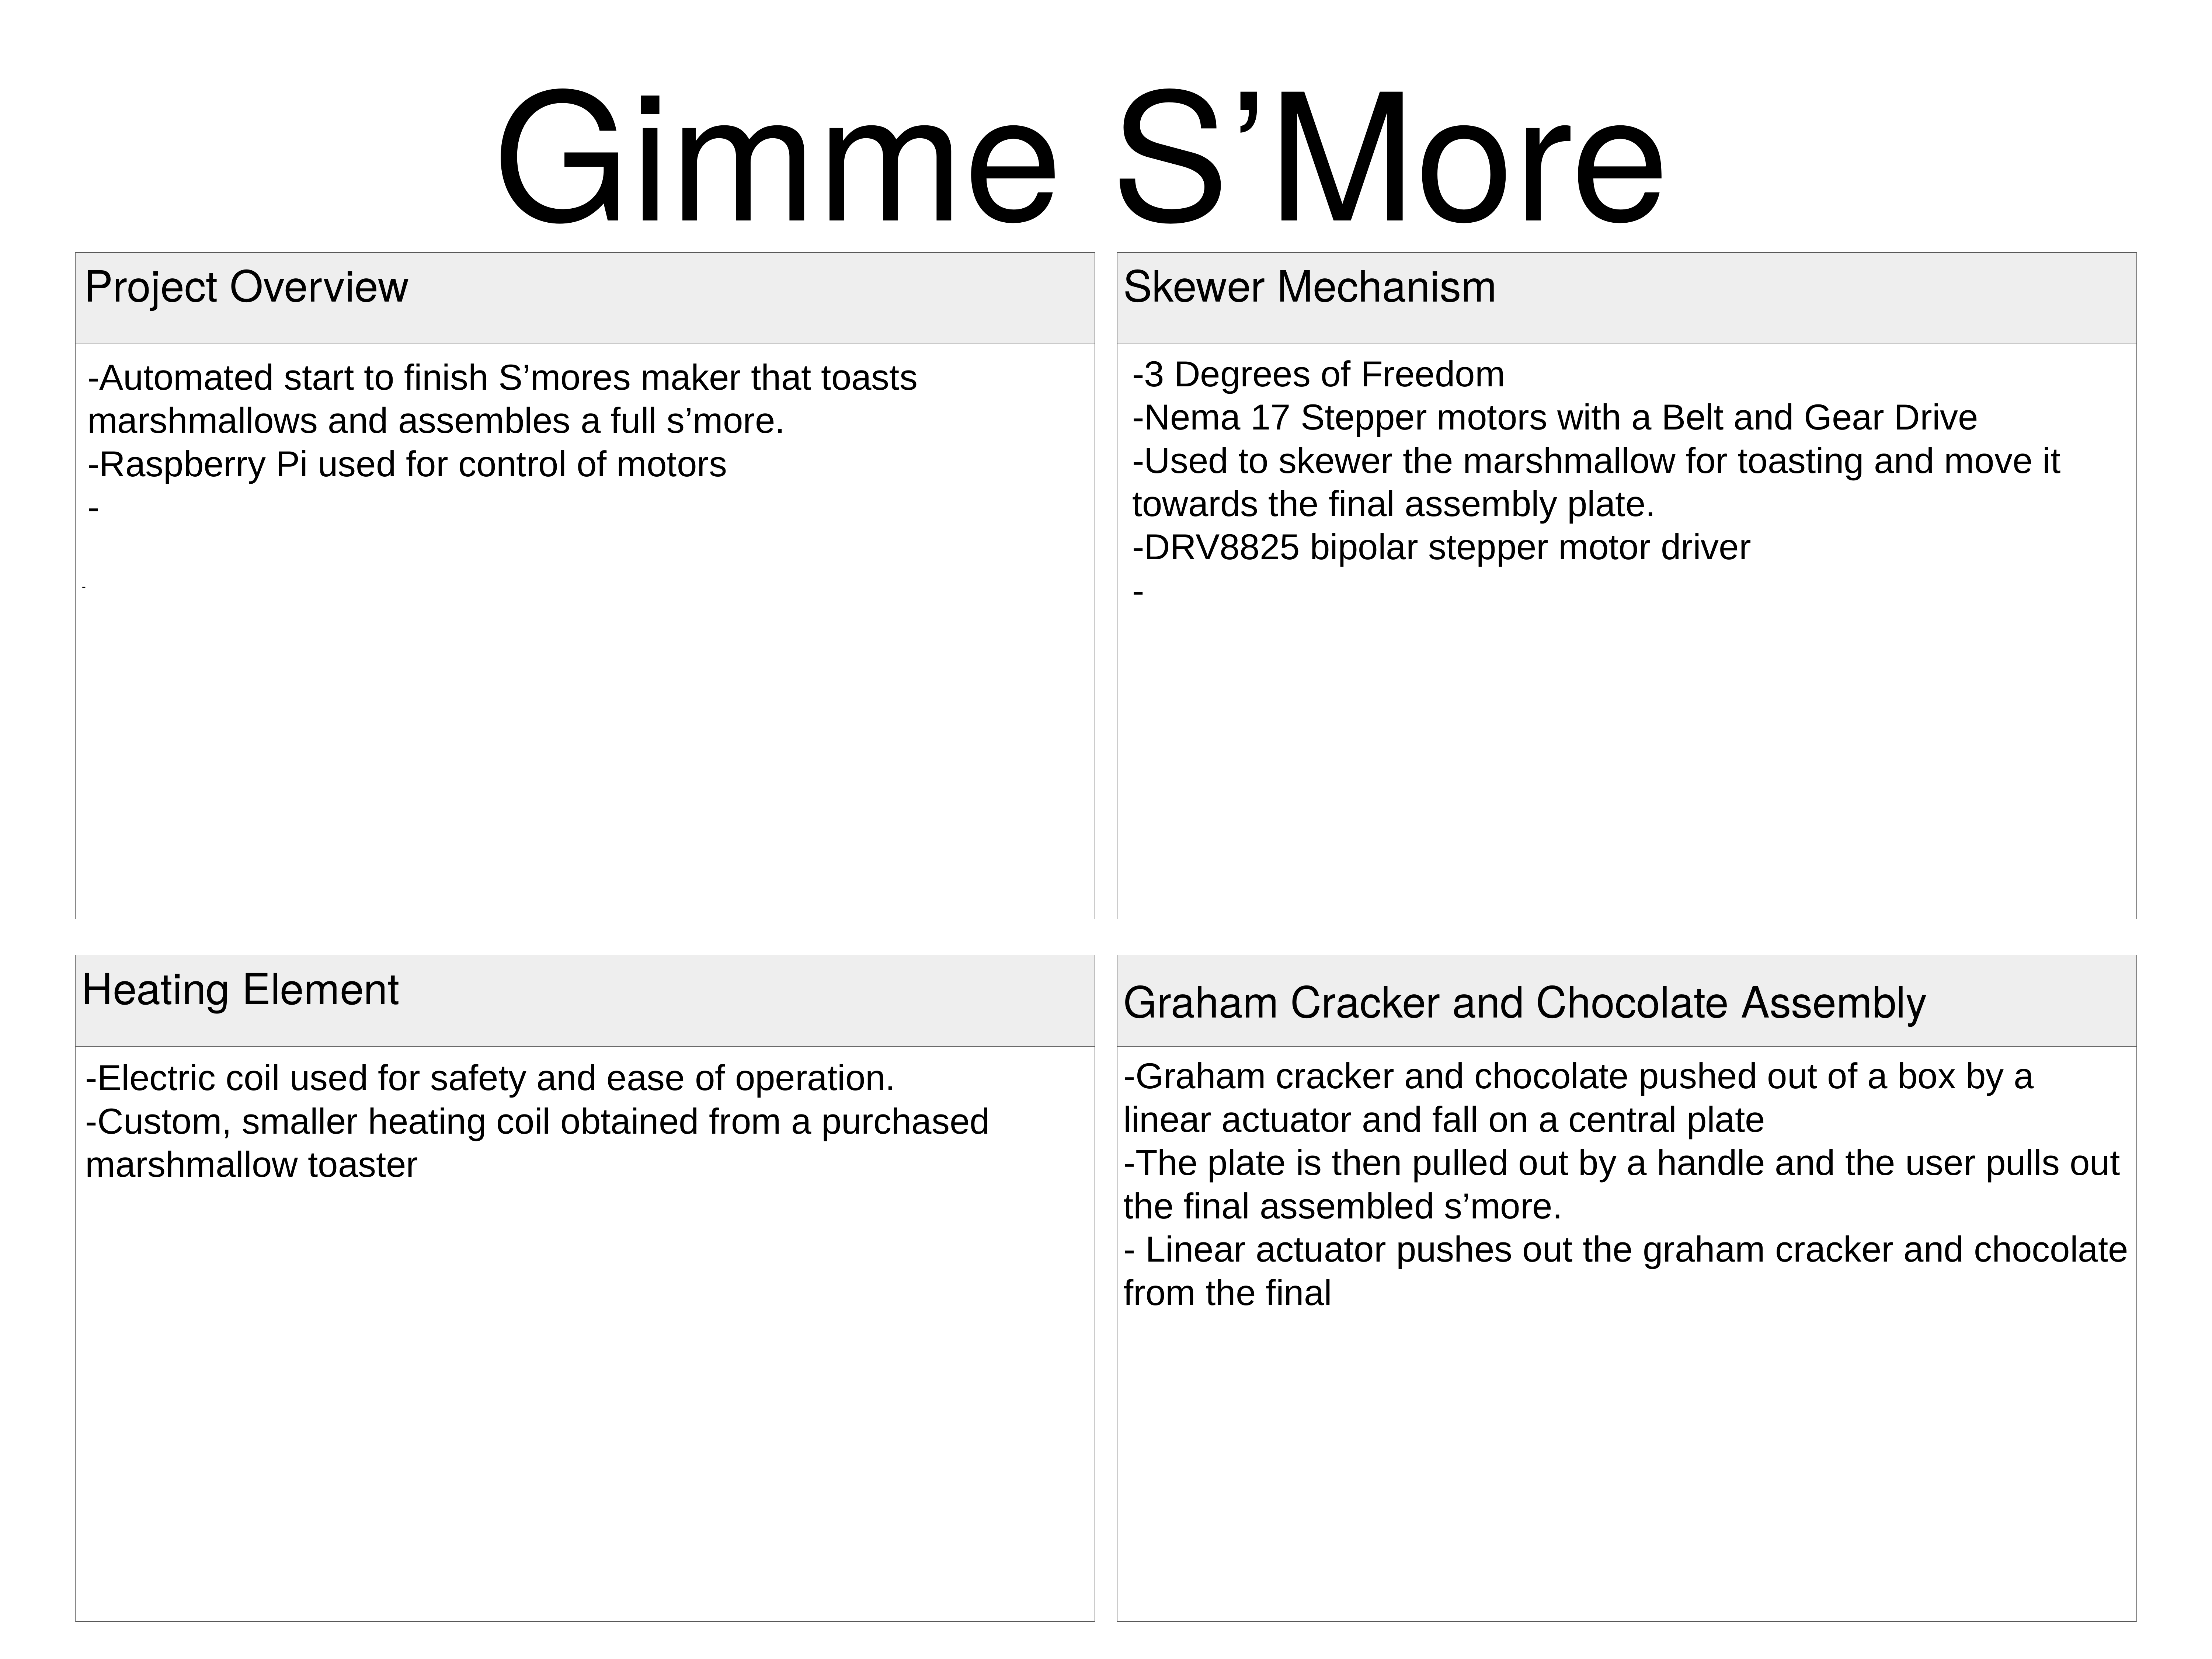

# Gimme S’More
-

Project Overview

Skewer Mechanism
-3 Degrees of Freedom
-Nema 17 Stepper motors with a Belt and Gear Drive
-Used to skewer the marshmallow for toasting and move it towards the final assembly plate.
-DRV8825 bipolar stepper motor driver
-
-Automated start to finish S’mores maker that toasts marshmallows and assembles a full s’more.
-Raspberry Pi used for control of motors
-

Heating Element
Graham Cracker and Chocolate Assembly
-Graham cracker and chocolate pushed out of a box by a linear actuator and fall on a central plate
-The plate is then pulled out by a handle and the user pulls out the final assembled s’more.
- Linear actuator pushes out the graham cracker and chocolate from the final

-Electric coil used for safety and ease of operation.
-Custom, smaller heating coil obtained from a purchased marshmallow toaster